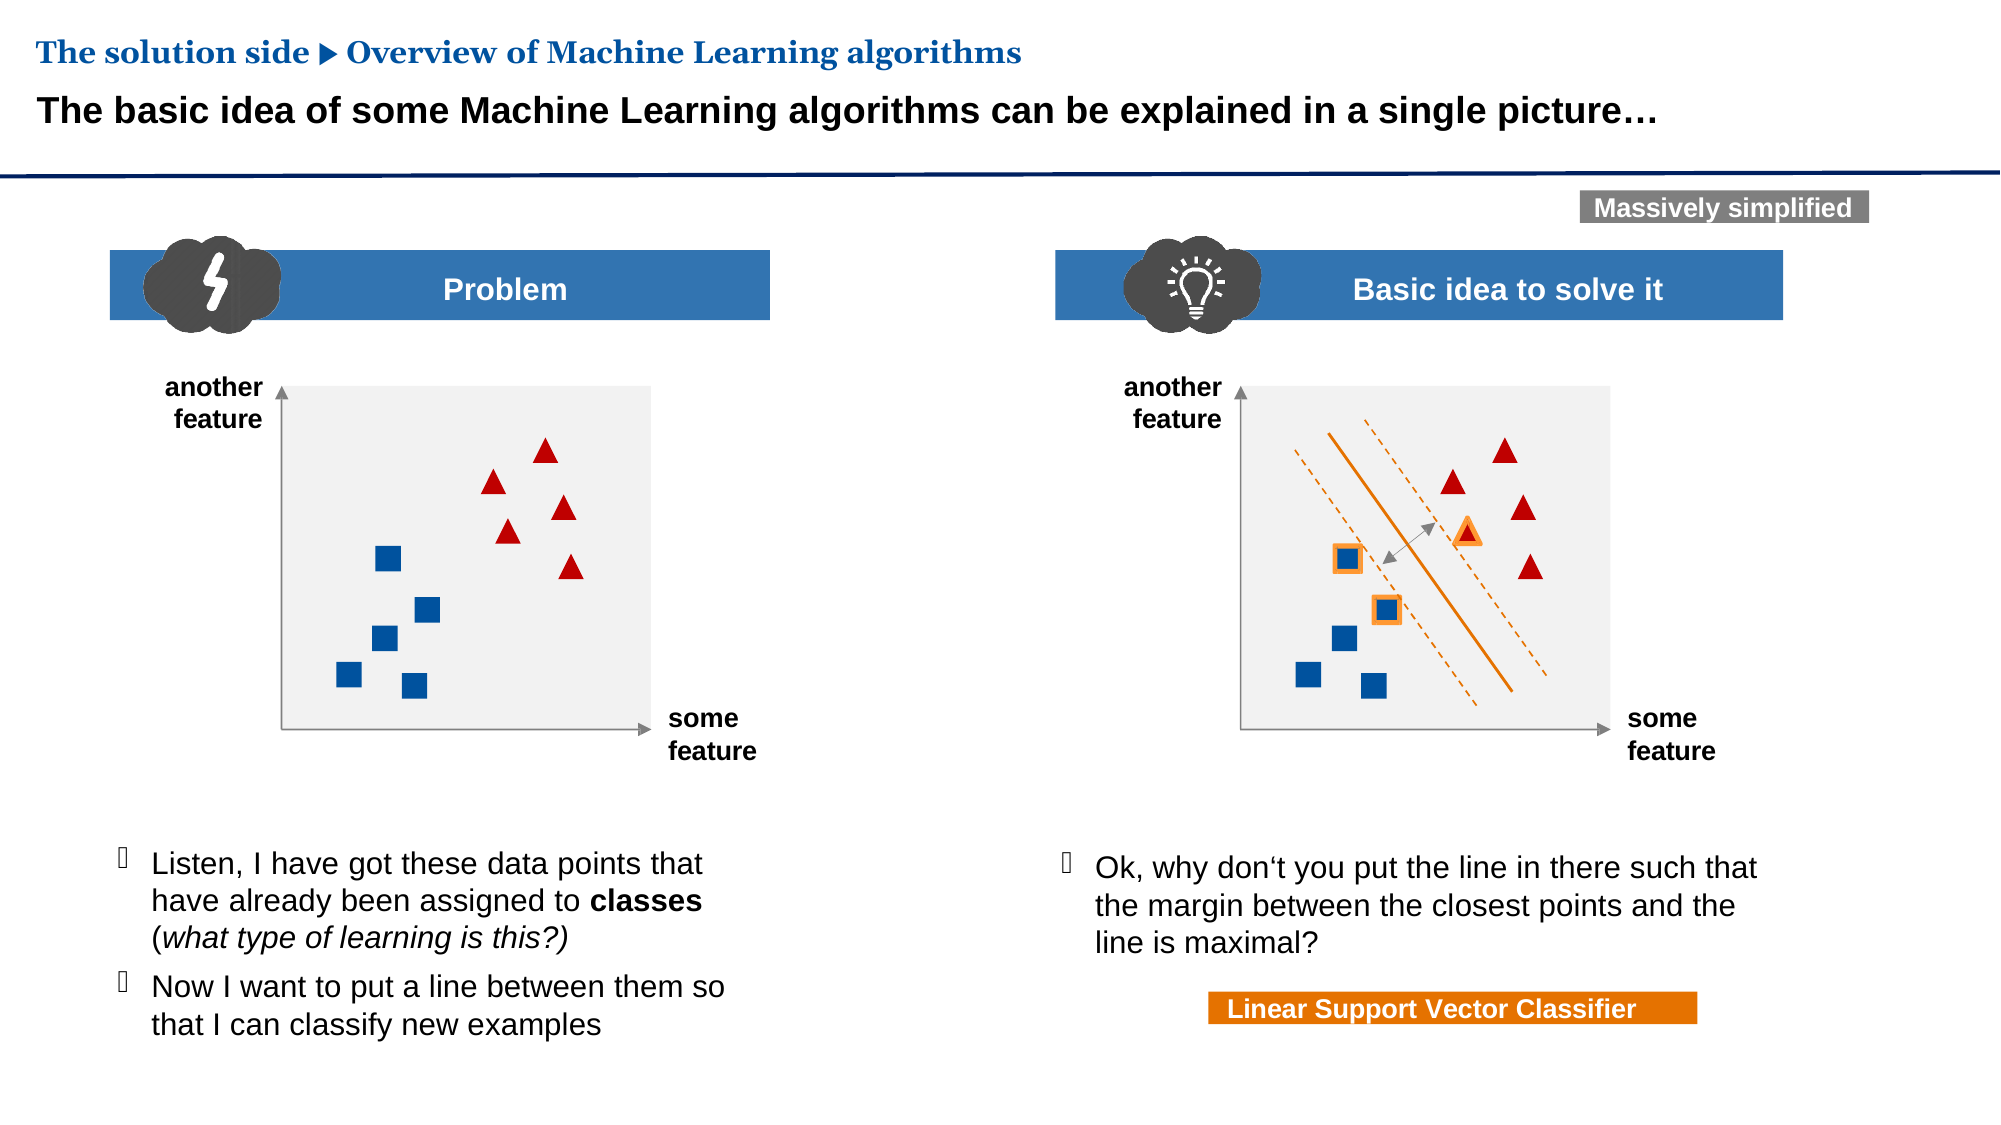

The solution side ▶ Overview of Machine Learning algorithms
The basic idea of some Machine Learning algorithms can be explained in a single picture…
Massively simplified

Problem
Basic idea to solve it
another feature
another feature

some feature
some feature

Listen, I have got these data points that have already been assigned to classes (what type of learning is this?)
Now I want to put a line between them so that I can classify new examples
Ok, why don‘t you put the line in there such that the margin between the closest points and the line is maximal?
Linear Support Vector Classifier